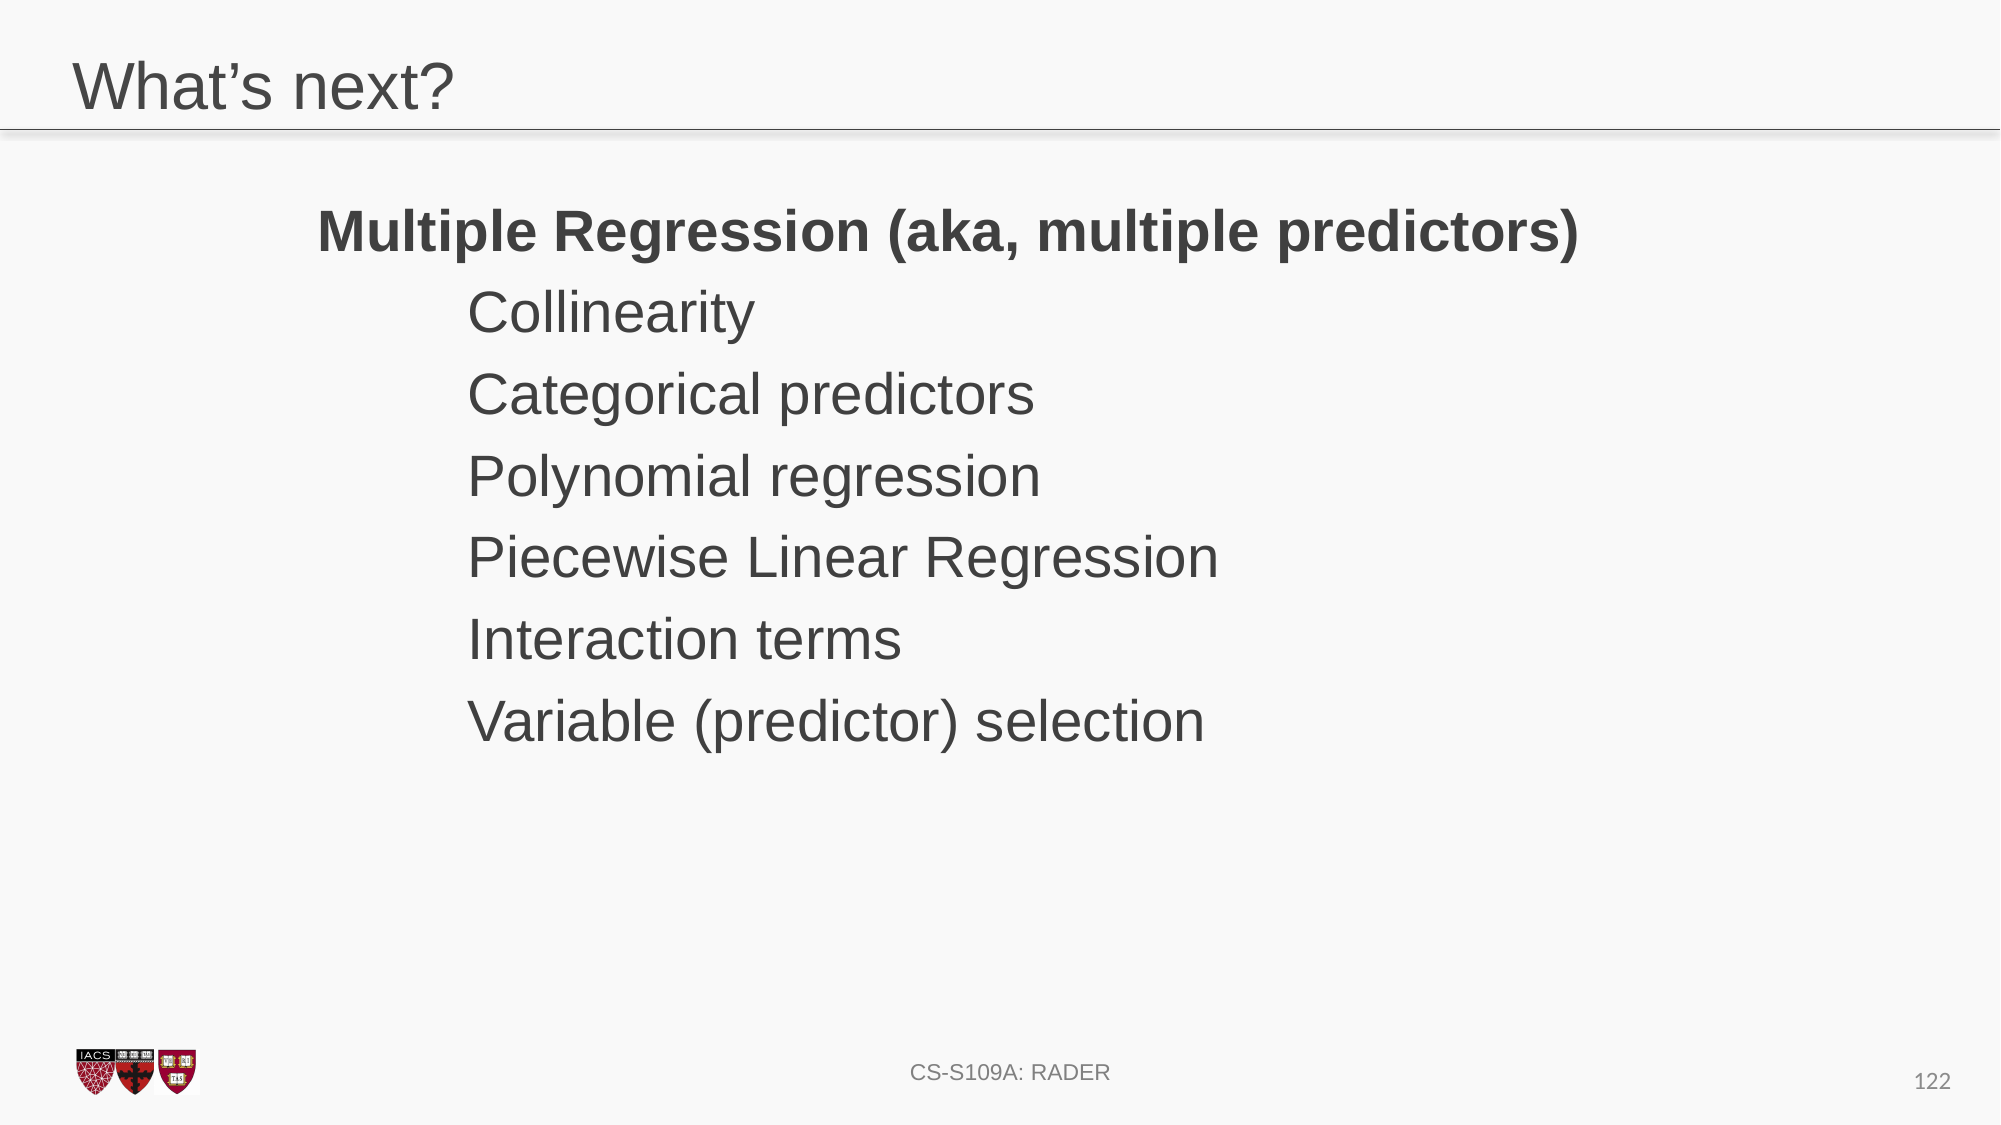

# What’s next?
	Multiple Regression (aka, multiple predictors)
		Collinearity
		Categorical predictors
		Polynomial regression
		Piecewise Linear Regression
		Interaction terms
		Variable (predictor) selection
122